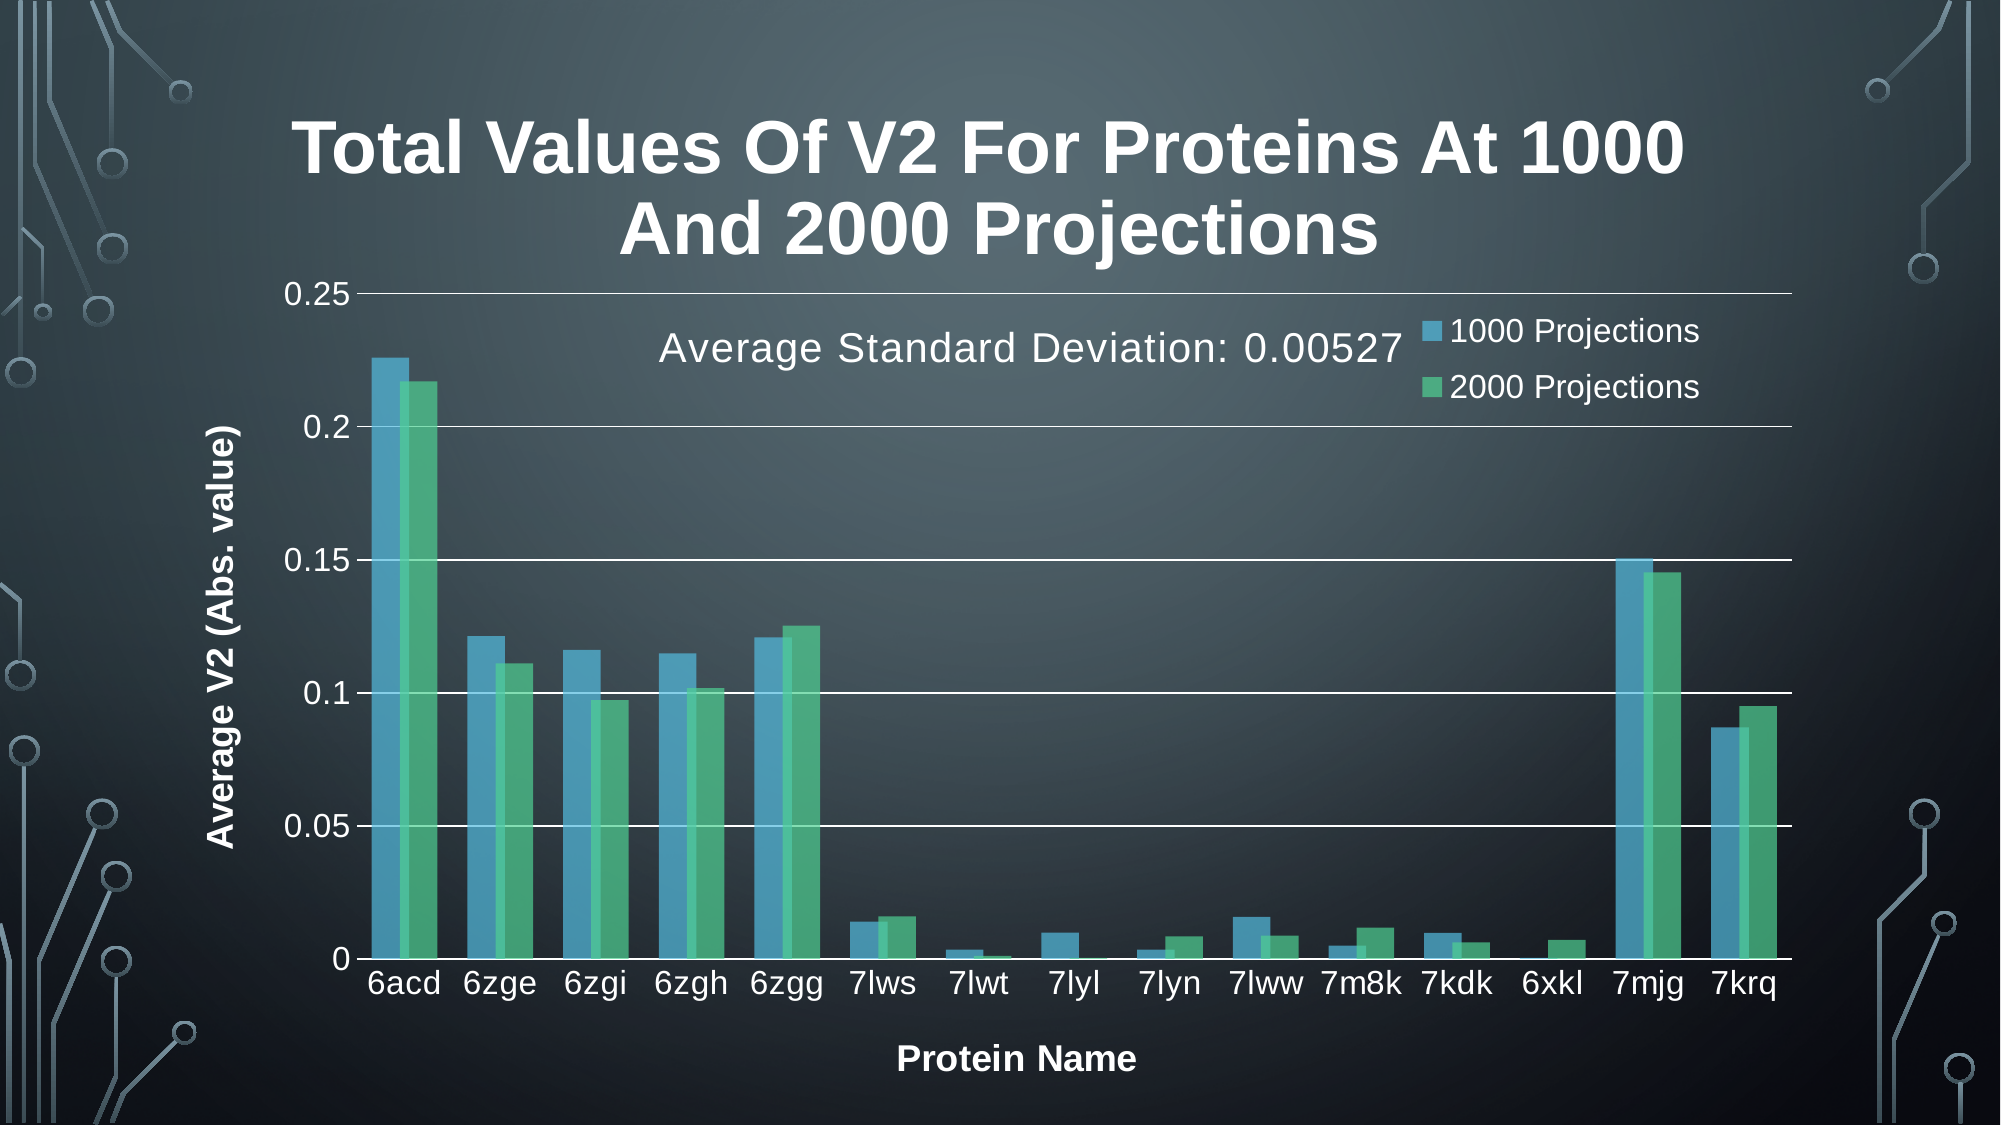

# Total Values Of V2 For Proteins At 1000 And 2000 Projections

### Chart: Average Standard Deviation: 0.00527

| Category |  |  |
|---|---|---|
| 6acd | 0.226 | 0.217 |
| 6zge | 0.12125 | 0.111 |
| 6zgi | 0.11616666666666665 | 0.09725 |
| 6zgh | 0.11483333333333334 | 0.10175 |
| 6zgg | 0.12083333333333335 | 0.12525 |
| 7lws | 0.013999999999999999 | 0.016 |
| 7lwt | 0.0035000000000000005 | 0.0011250000000000001 |
| 7lyl | 0.009833333333333333 | 0.0003749999999999999 |
| 7lyn | 0.0035 | 0.0085 |
| 7lww | 0.015833333333333335 | 0.00875 |
| 7m8k | 0.005 | 0.01175 |
| 7kdk | 0.00975 | 0.00625 |
| 6xkl | 0.00040000000000000034 | 0.007125 |
| 7mjg | 0.1505 | 0.14525 |
| 7krq | 0.08700000000000001 | 0.095 |